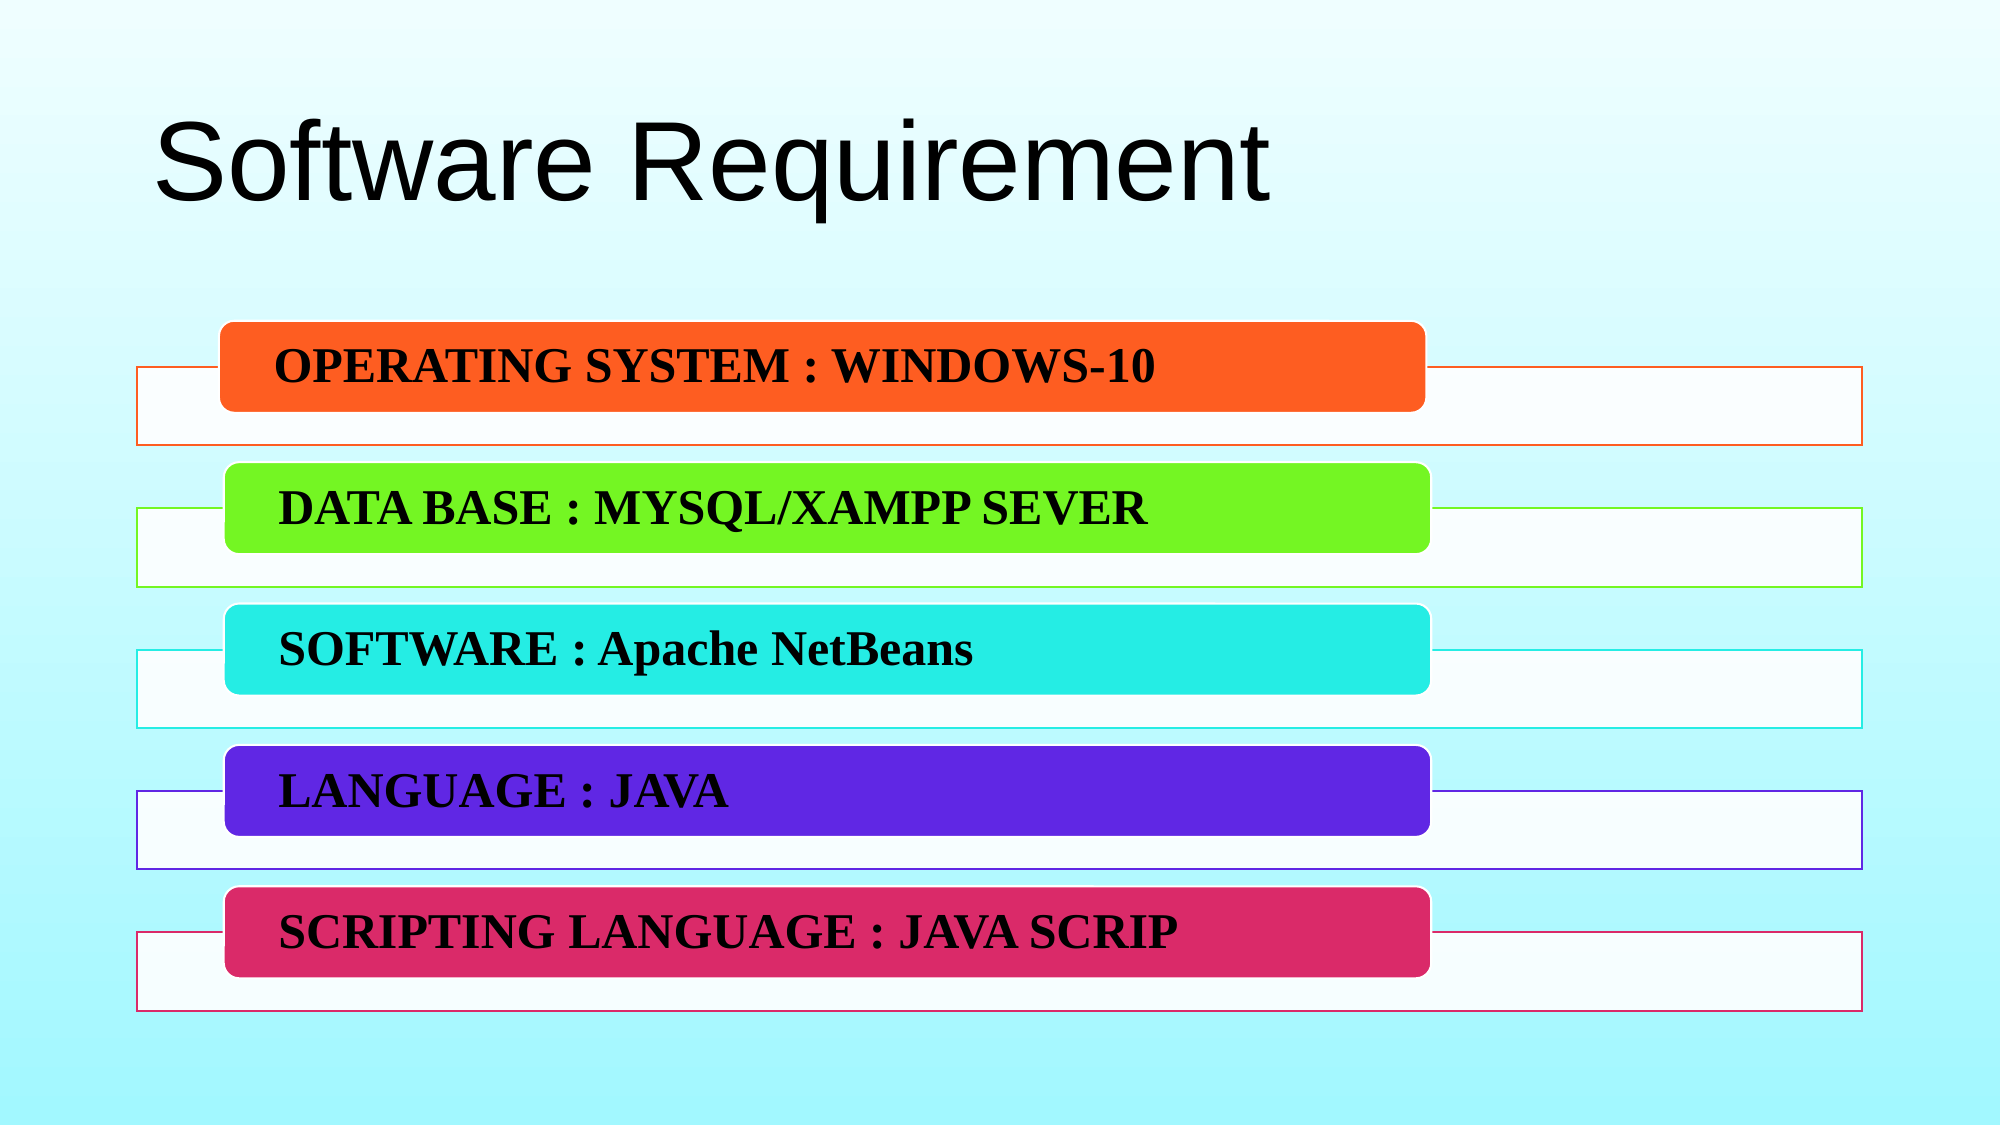

# Software Requirement
OPERATING SYSTEM : WINDOWS-10
DATA BASE : MYSQL/XAMPP SEVER
SOFTWARE : Apache NetBeans
LANGUAGE : JAVA
SCRIPTING LANGUAGE : JAVA SCRIP